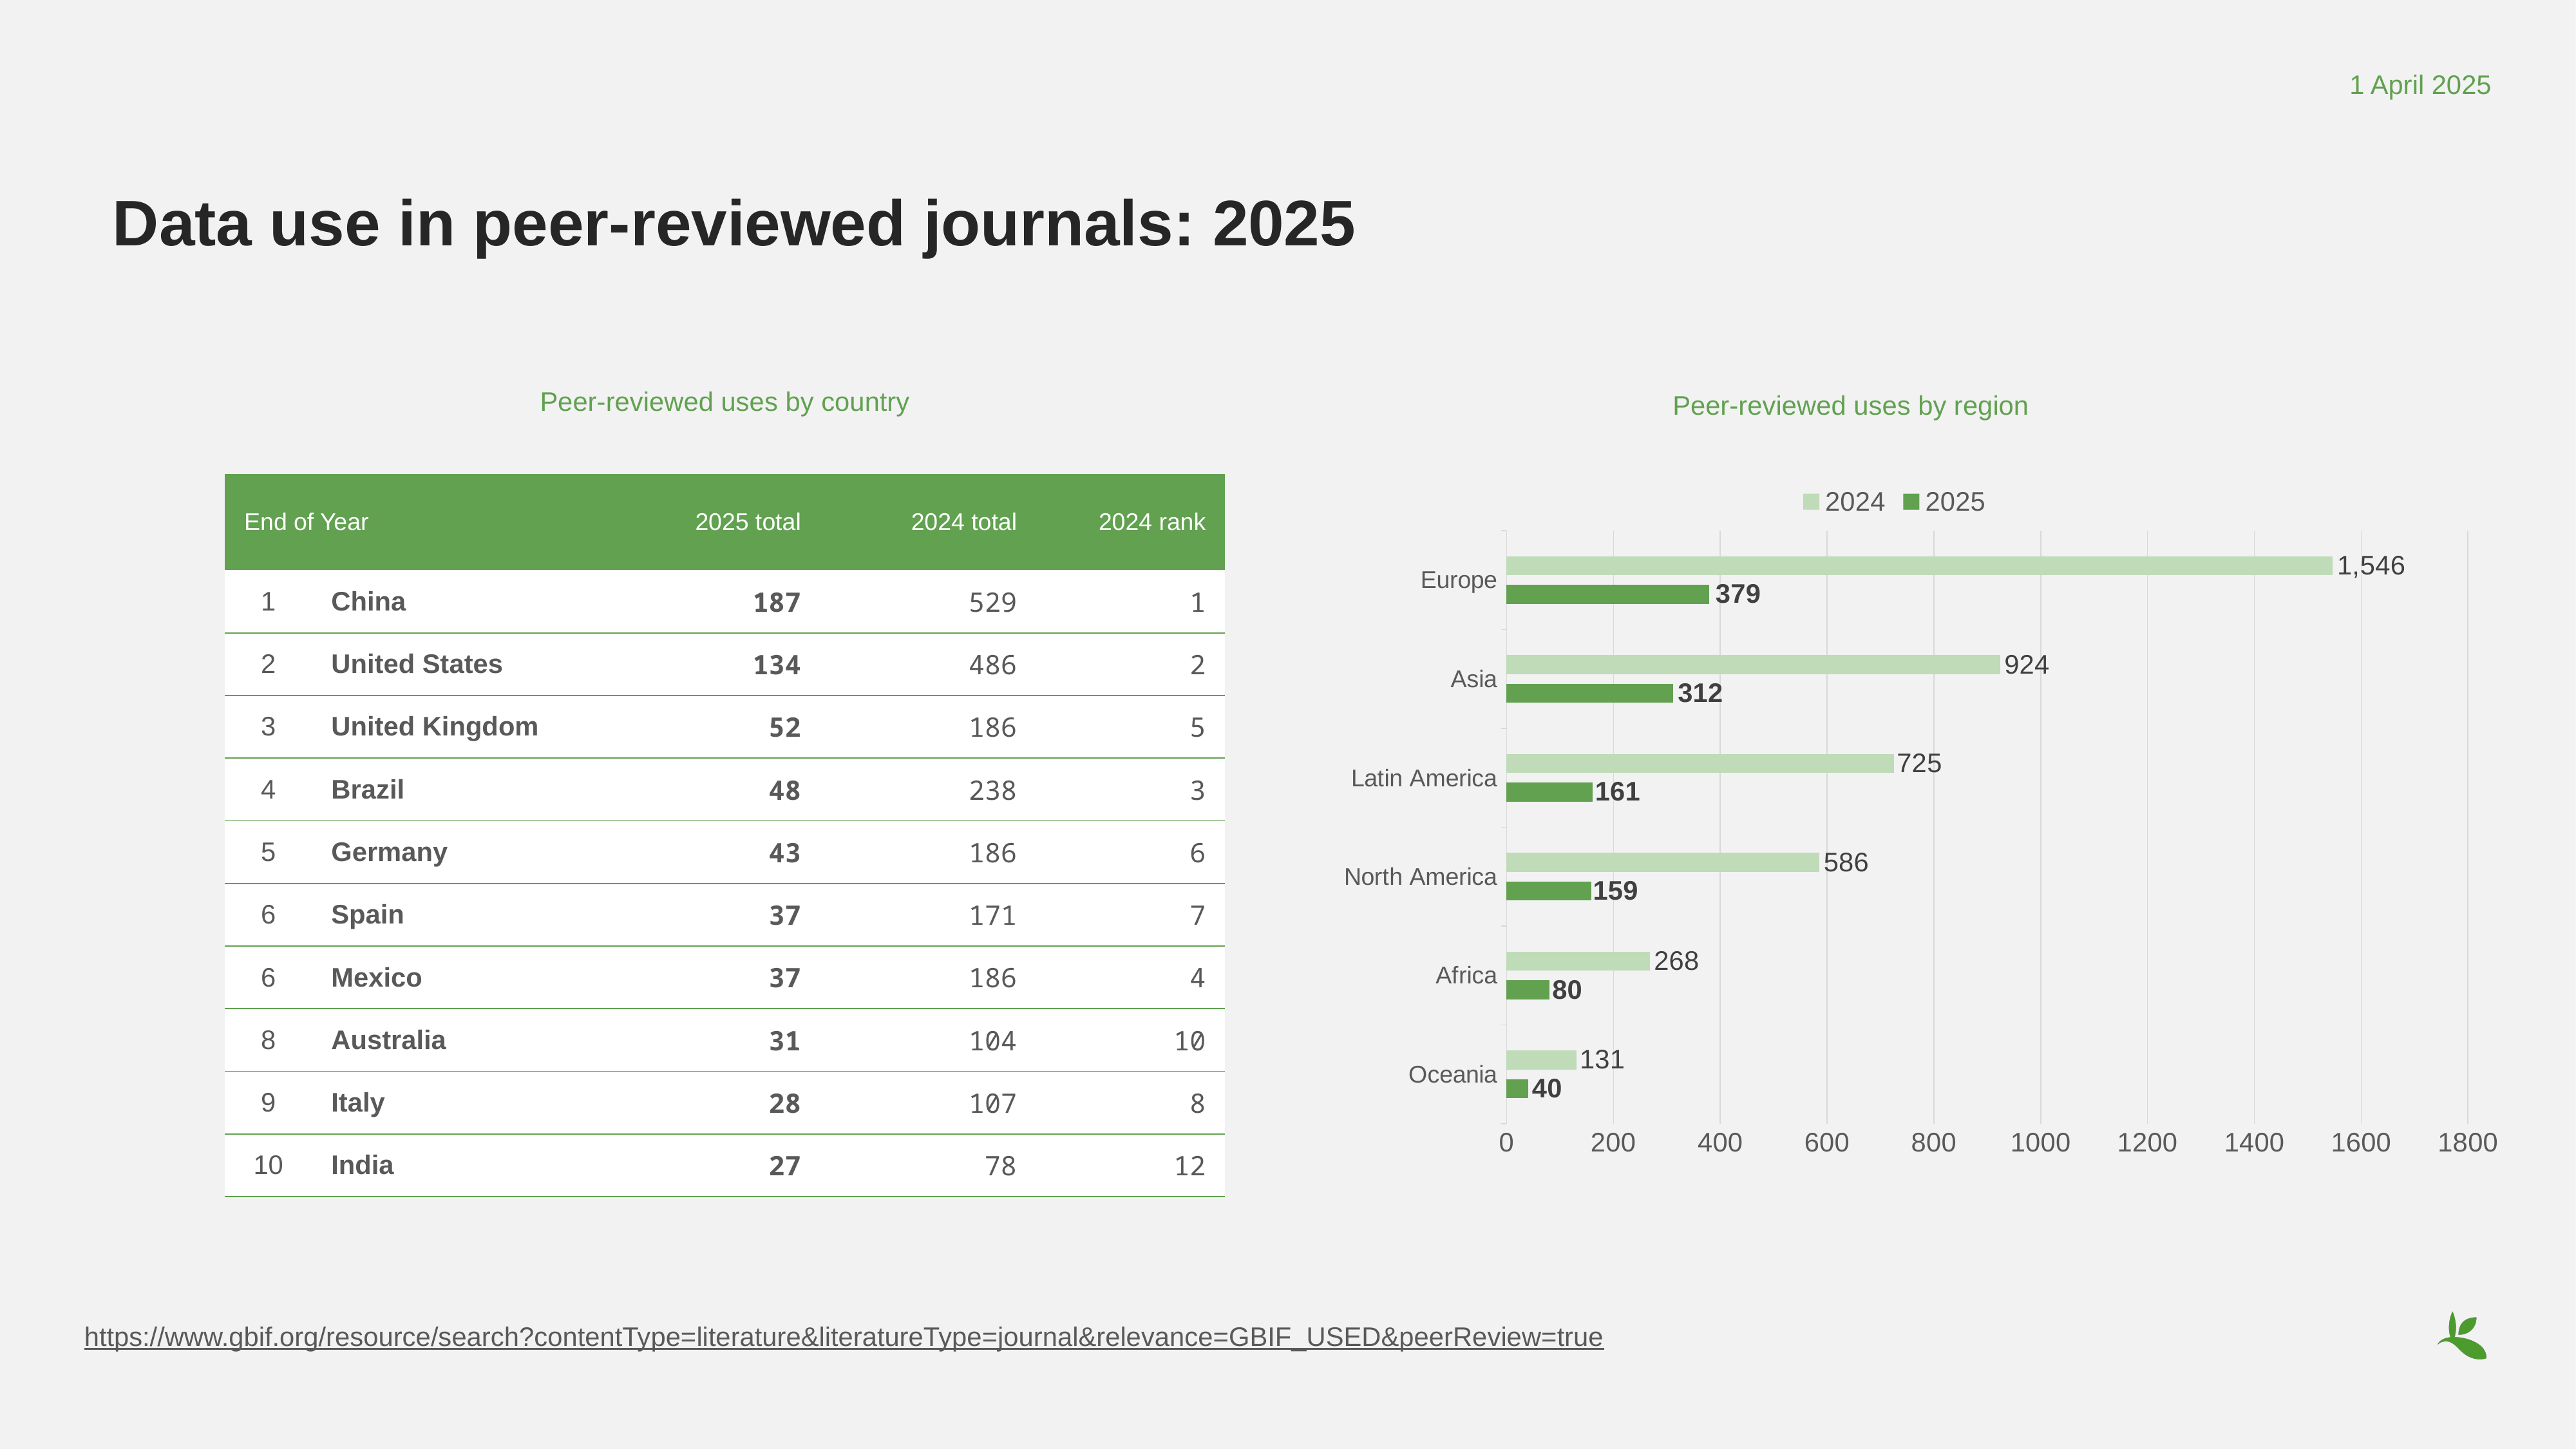

1 April 2025
# Data use in peer-reviewed journals: 2025
Peer-reviewed uses by country
Peer-reviewed uses by region
| End of Year |  |  | 2025 total | 2024 total | 2024 rank |
| --- | --- | --- | --- | --- | --- |
| 1 | China |  | 187 | 529 | 1 |
| 2 | United States |  | 134 | 486 | 2 |
| 3 | United Kingdom |  | 52 | 186 | 5 |
| 4 | Brazil |  | 48 | 238 | 3 |
| 5 | Germany |  | 43 | 186 | 6 |
| 6 | Spain |  | 37 | 171 | 7 |
| 6 | Mexico |  | 37 | 186 | 4 |
| 8 | Australia |  | 31 | 104 | 10 |
| 9 | Italy |  | 28 | 107 | 8 |
| 10 | India |  | 27 | 78 | 12 |

### Chart

| Category | 2025 | 2024 |
|---|---|---|
| Oceania | 40.0 | 131.0 |
| Africa | 80.0 | 268.0 |
| North America | 159.0 | 586.0 |
| Latin America | 161.0 | 725.0 |
| Asia | 312.0 | 924.0 |
| Europe | 379.0 | 1546.0 |
https://www.gbif.org/resource/search?contentType=literature&literatureType=journal&relevance=GBIF_USED&peerReview=true